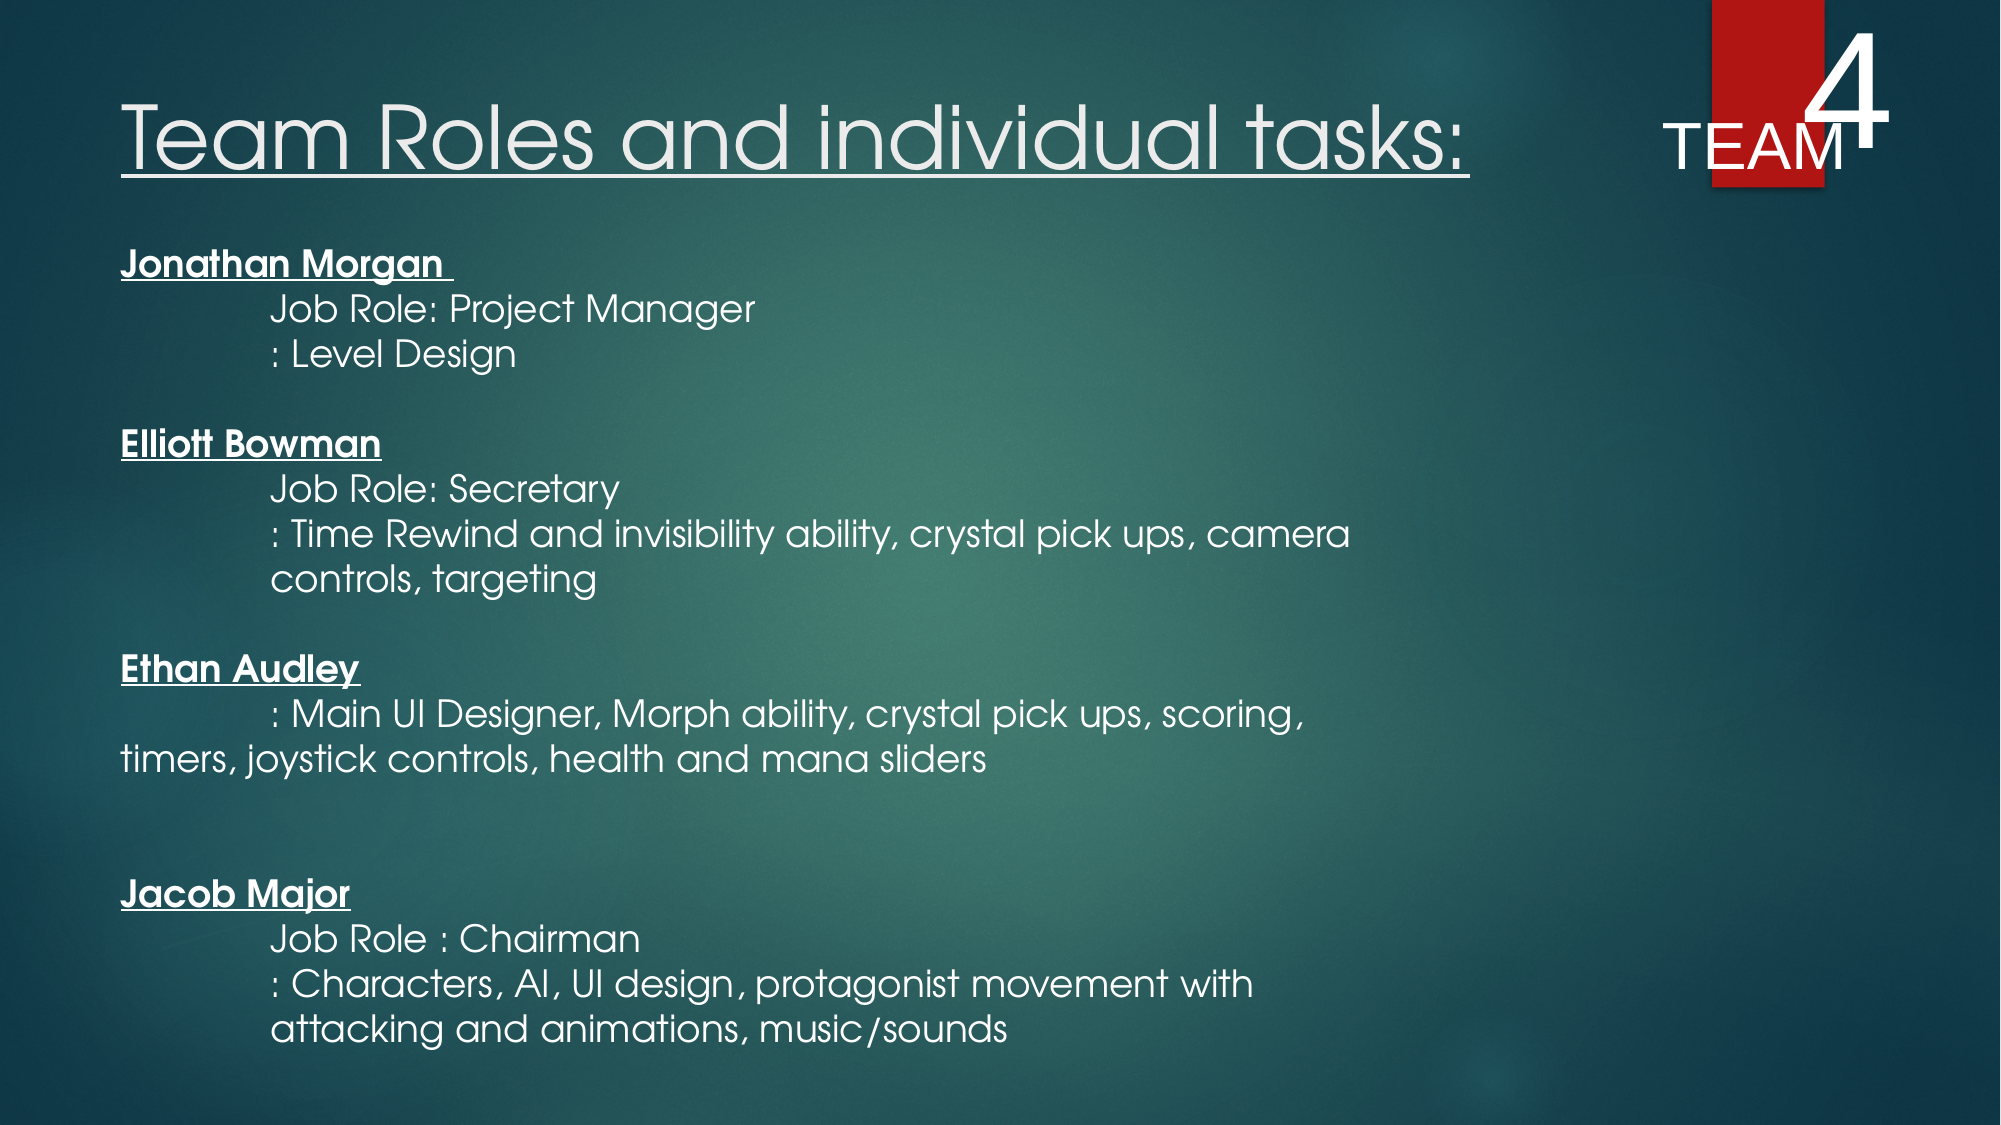

4
# Team Roles and individual tasks:
TEAM
Jonathan Morgan
	Job Role: Project Manager
	: Level Design

Elliott Bowman
	Job Role: Secretary
	: Time Rewind and invisibility ability, crystal pick ups, camera 	controls, targeting

Ethan Audley
	: Main UI Designer, Morph ability, crystal pick ups, scoring, 	timers, joystick controls, health and mana sliders

Jacob Major
Job Role : Chairman
: Characters, AI, UI design, protagonist movement with attacking and animations, music/sounds